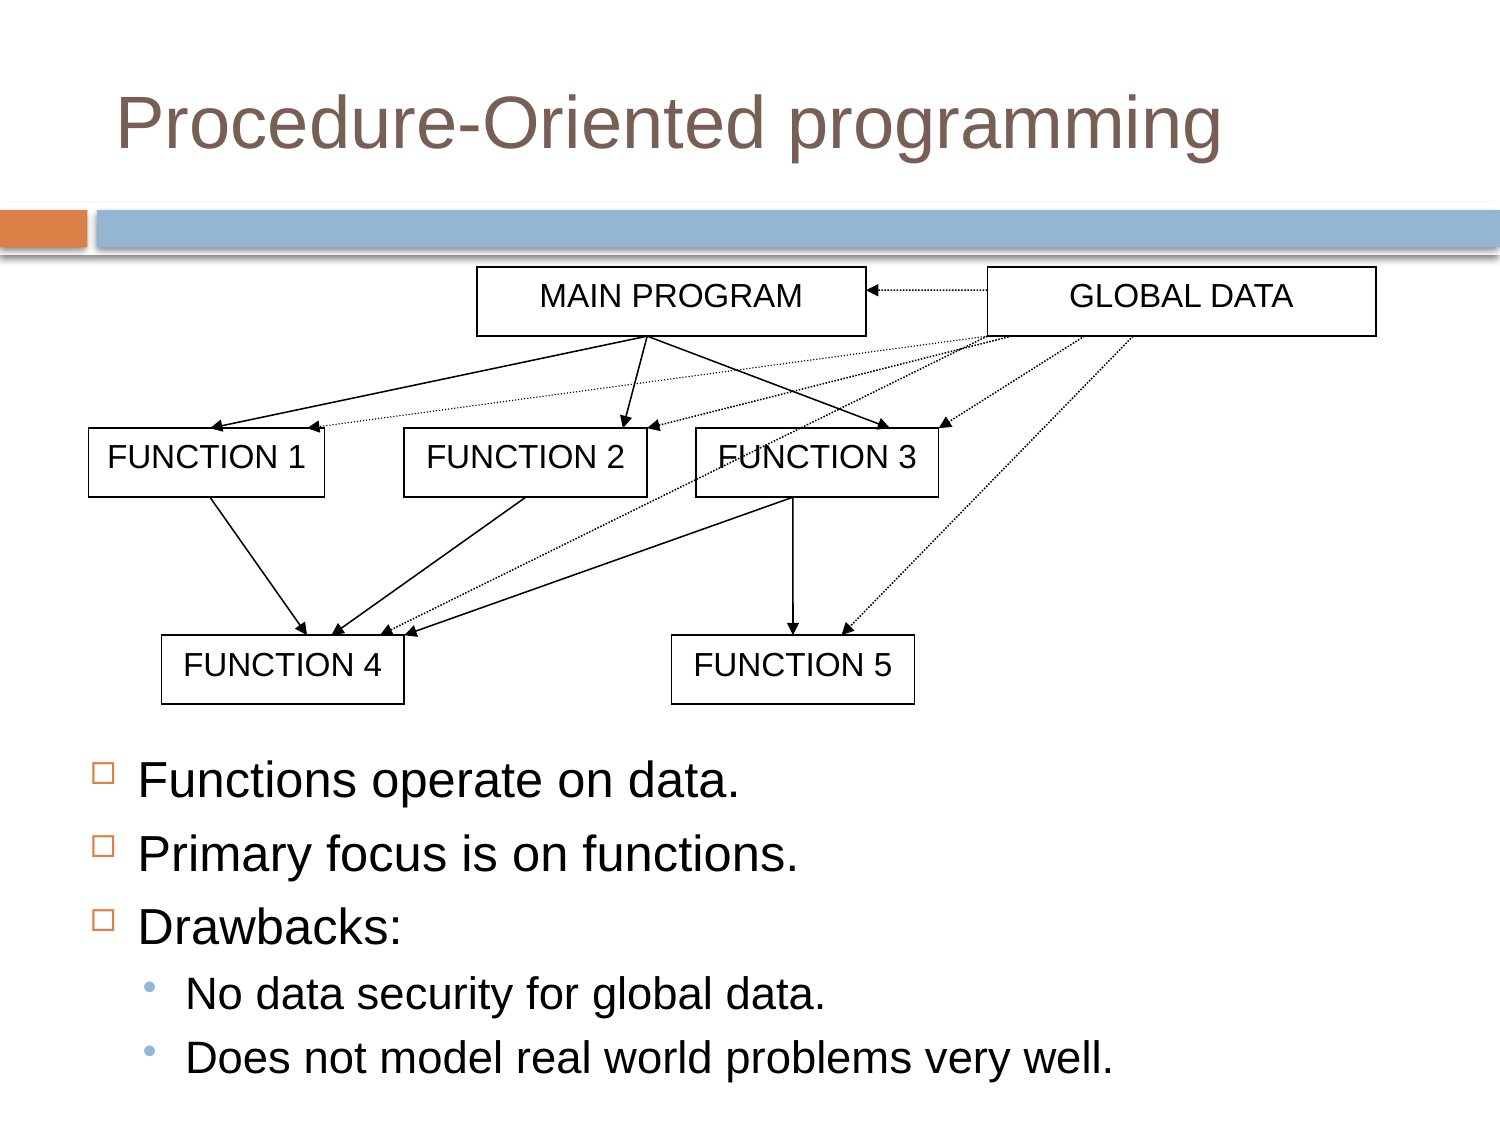

# Procedure-Oriented programming
MAIN PROGRAM
GLOBAL DATA

FUNCTION 1
FUNCTION 2
FUNCTION 3

FUNCTION 4
FUNCTION 5
Functions operate on data.
Primary focus is on functions.
Drawbacks:
No data security for global data.
Does not model real world problems very well.